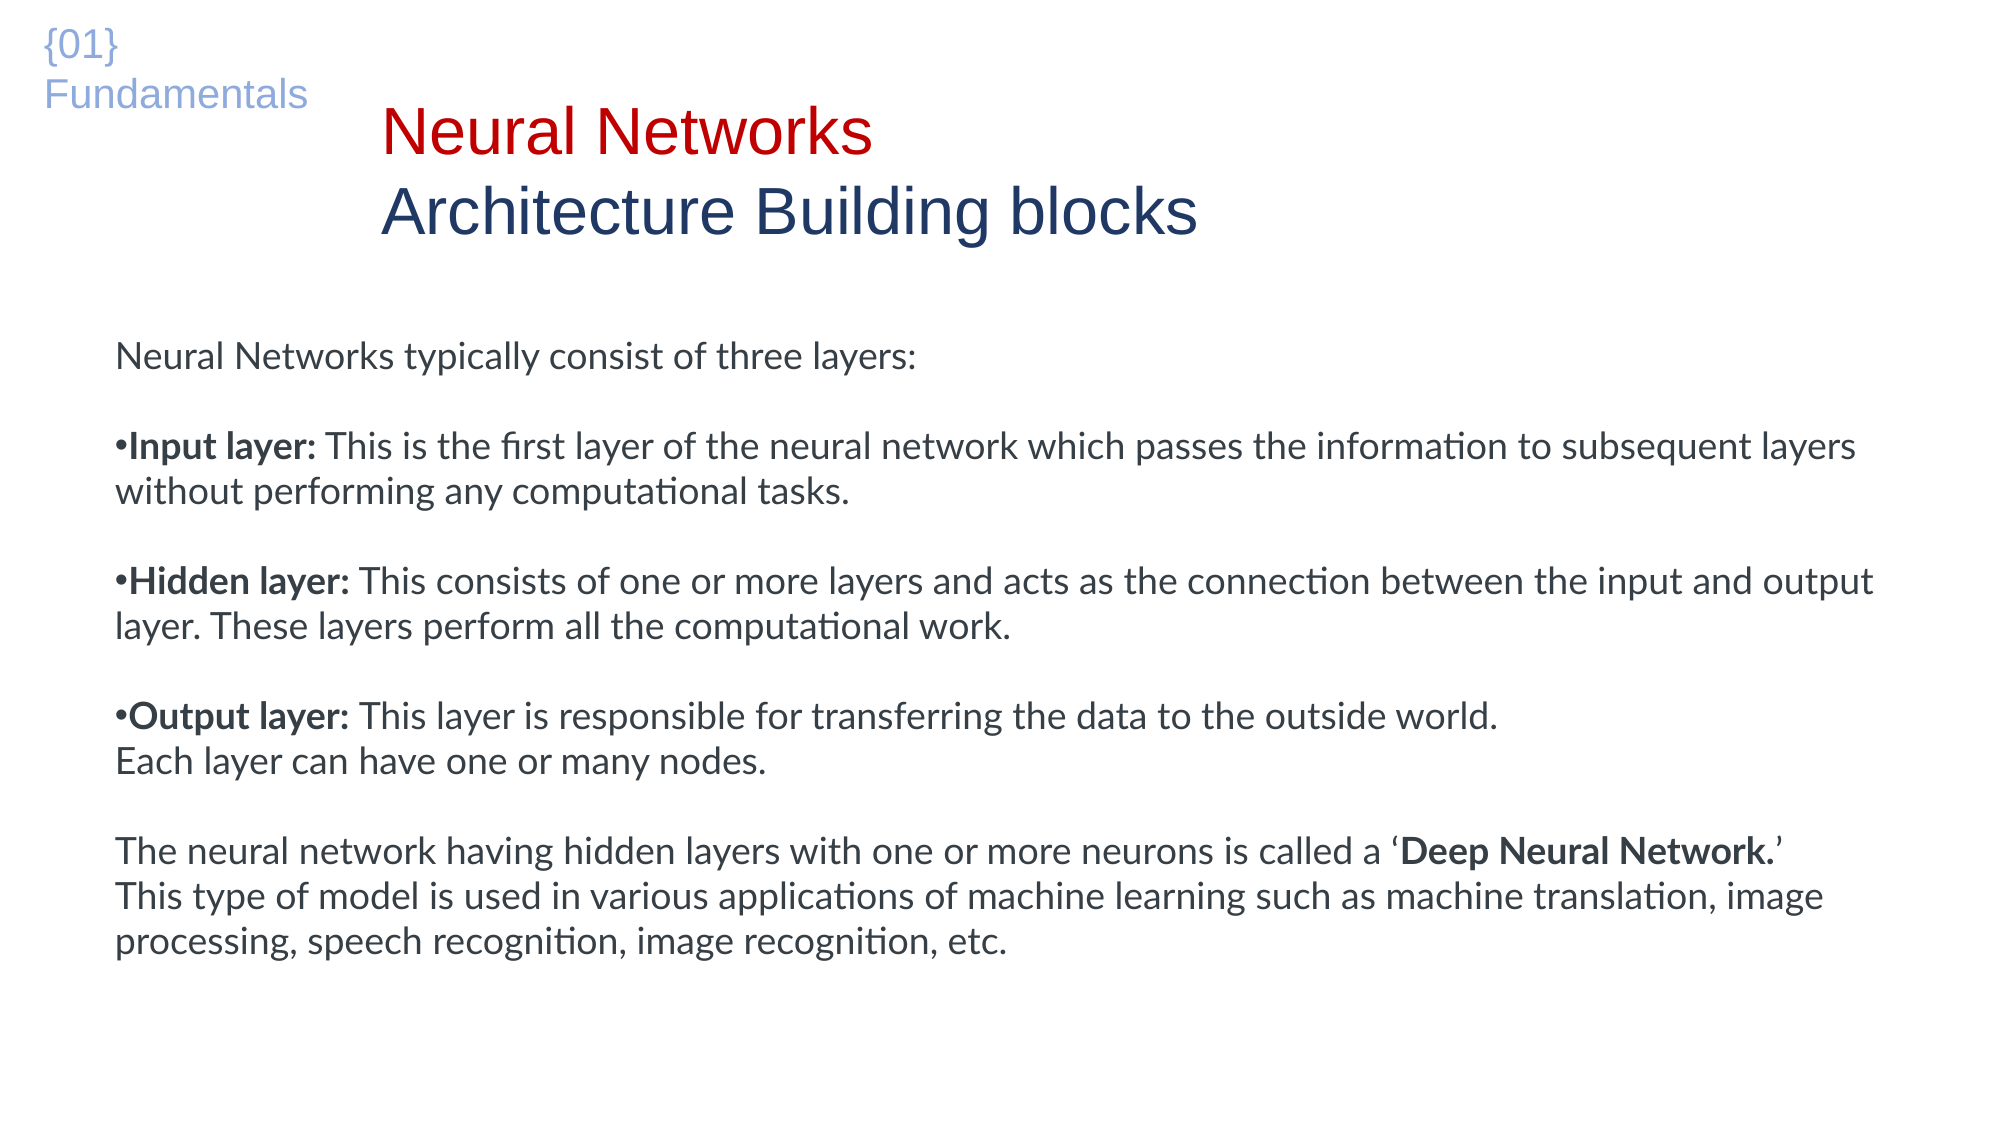

{01}
Fundamentals
Simple Predicting Machine
Neural Networks
Architecture Building blocks
Neural Networks typically consist of three layers:

Input layer: This is the first layer of the neural network which passes the information to subsequent layers without performing any computational tasks.

Hidden layer: This consists of one or more layers and acts as the connection between the input and output layer. These layers perform all the computational work.

Output layer: This layer is responsible for transferring the data to the outside world.
Each layer can have one or many nodes.

The neural network having hidden layers with one or more neurons is called a ‘Deep Neural Network.’
This type of model is used in various applications of machine learning such as machine translation, image processing, speech recognition, image recognition, etc.